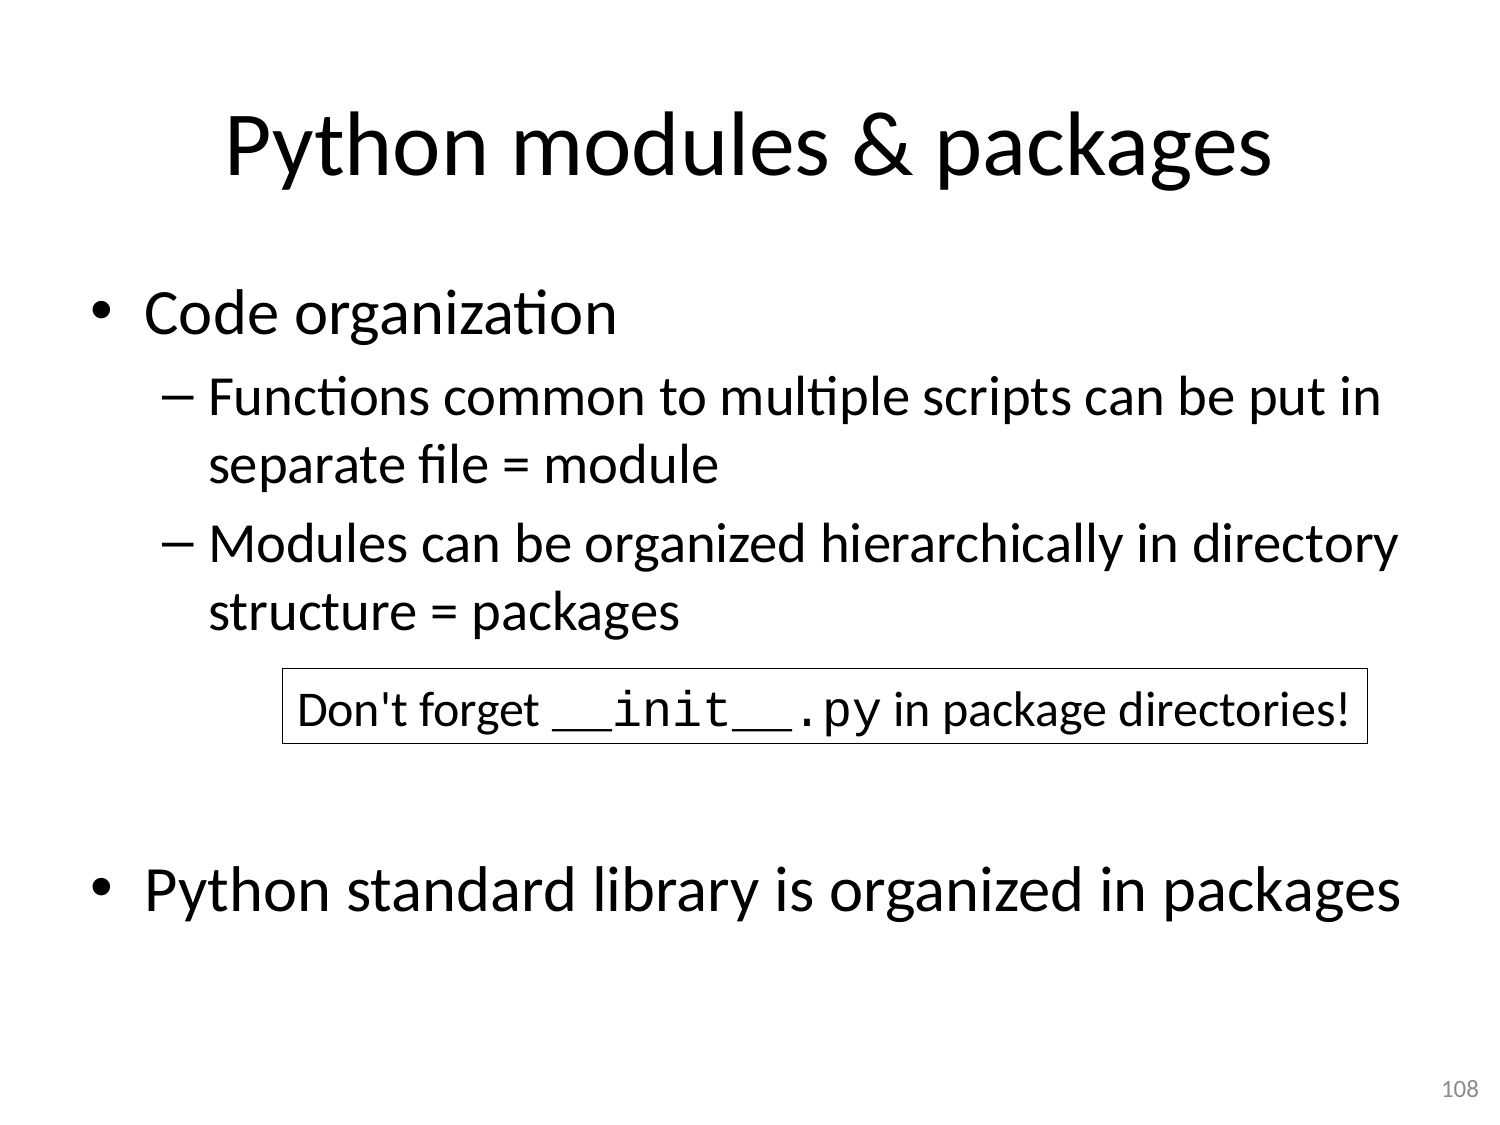

# Python modules & packages
Code organization
Functions common to multiple scripts can be put in separate file = module
Modules can be organized hierarchically in directory structure = packages

Python standard library is organized in packages
Don't forget __init__.py in package directories!
108